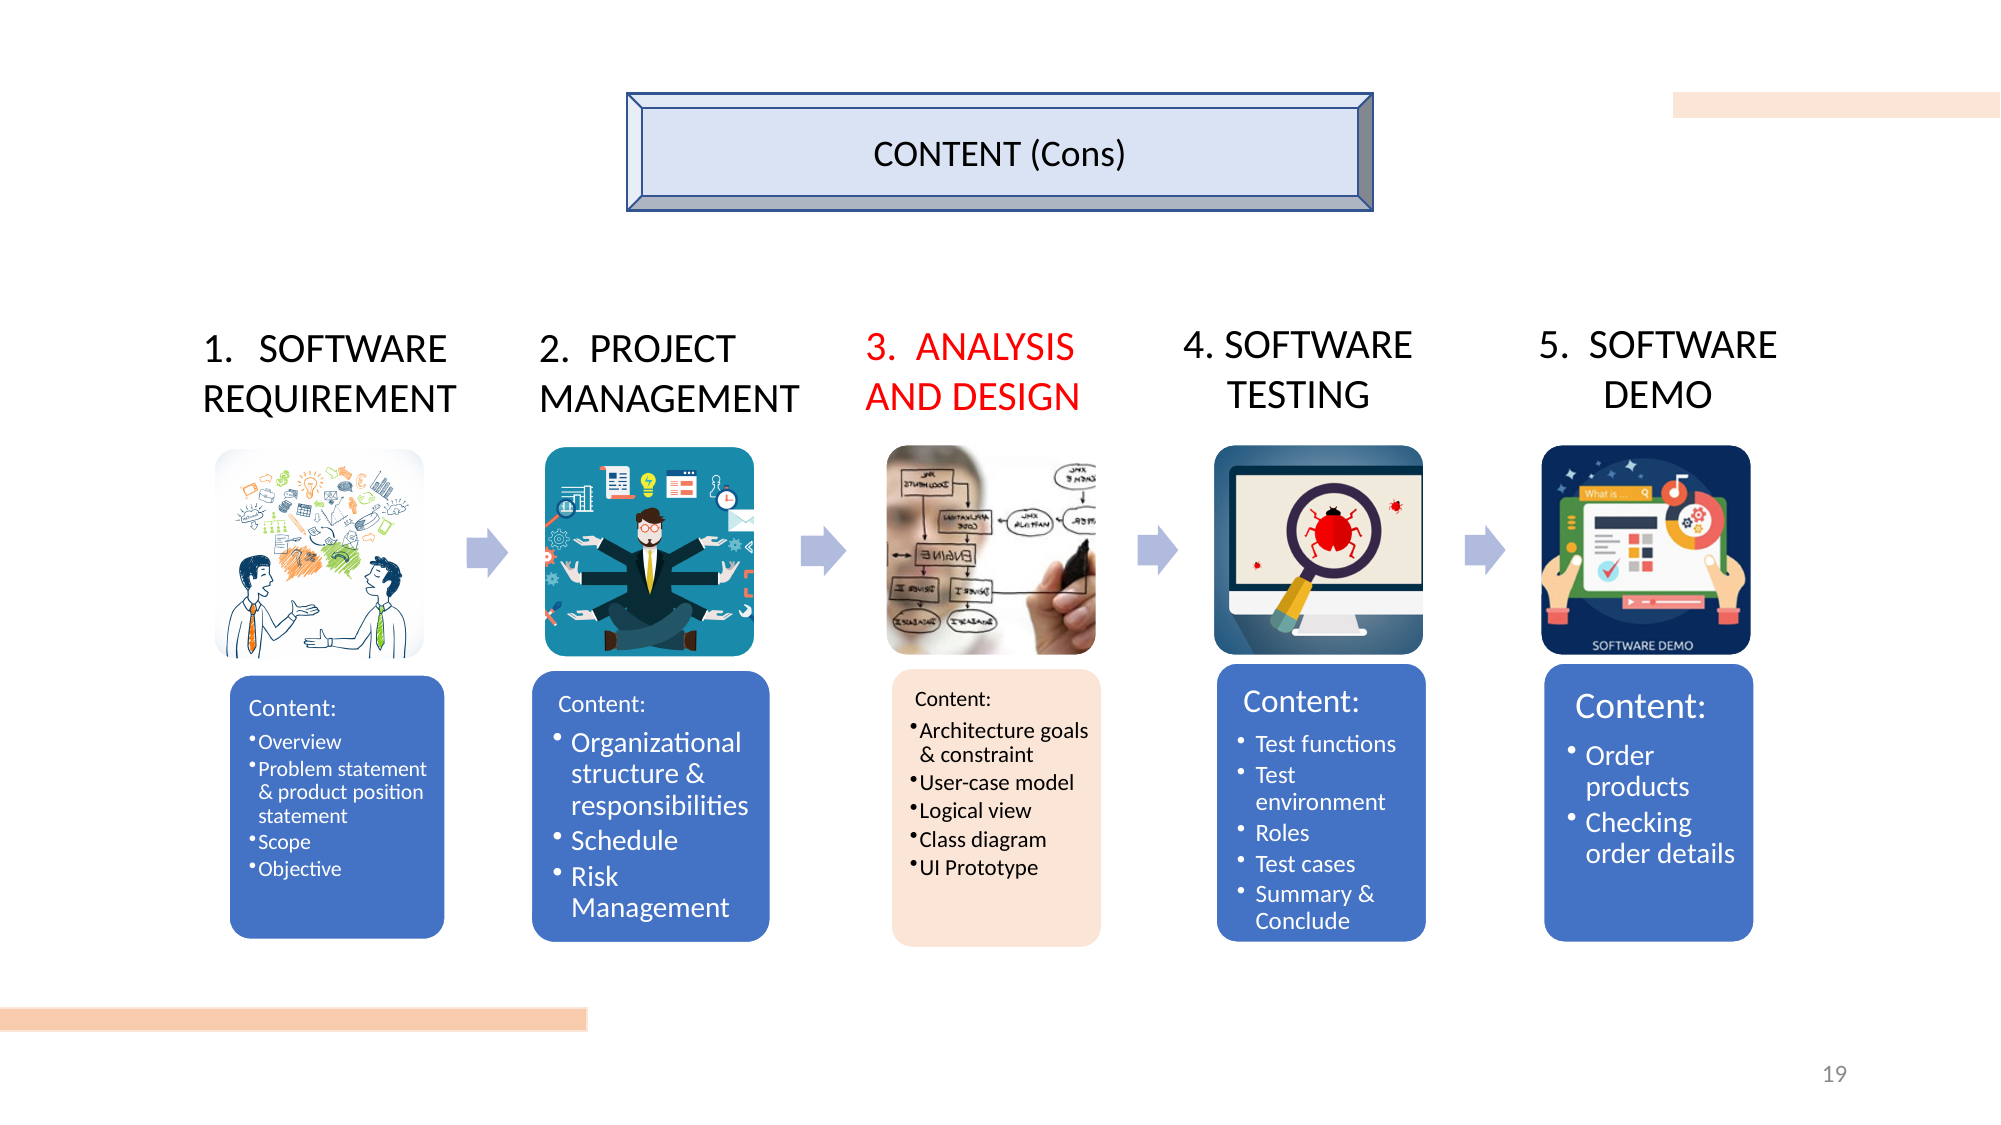

CONTENT (Cons)

Content:
Overview
Problem statement & product position statement
Scope
Objective

 Content:
Organizational structure & responsibilities
Schedule
Risk Management

 Content:
Architecture goals & constraint
User-case model
Logical view
Class diagram
UI Prototype

 Content:
Test functions
Test environment
Roles
Test cases
Summary & Conclude

 Content:
Order products
Checking order details

4. SOFTWARE
TESTING
5.  SOFTWARE DEMO
3.  ANALYSIS AND DESIGN
SOFTWARE
REQUIREMENT
2.  PROJECT MANAGEMENT

19